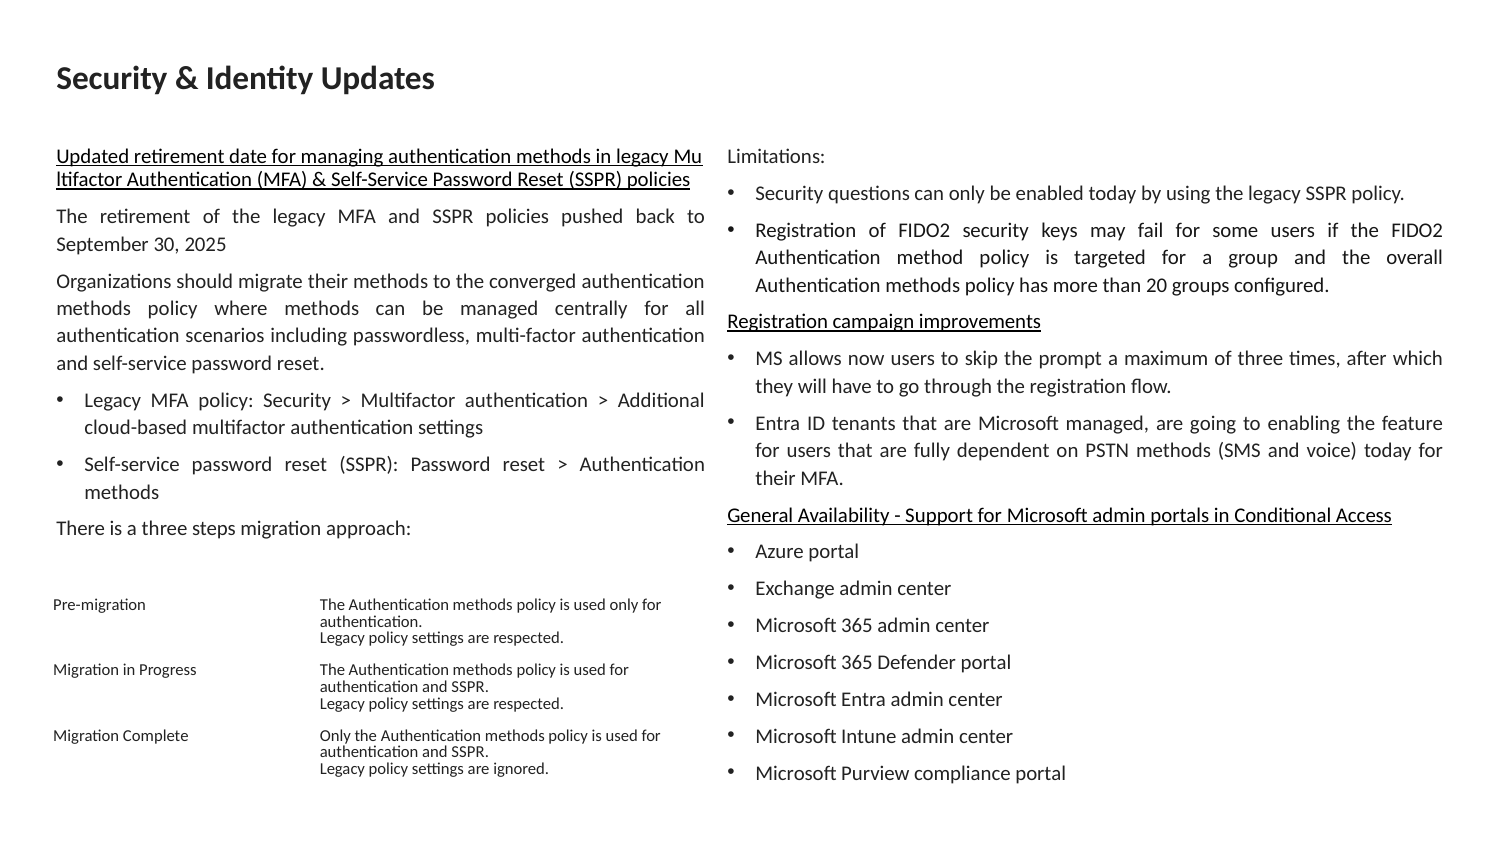

# Security & Identity Updates
Updated retirement date for managing authentication methods in legacy Multifactor Authentication (MFA) & Self-Service Password Reset (SSPR) policies
The retirement of the legacy MFA and SSPR policies pushed back to September 30, 2025
Organizations should migrate their methods to the converged authentication methods policy where methods can be managed centrally for all authentication scenarios including passwordless, multi-factor authentication and self-service password reset.
Legacy MFA policy: Security > Multifactor authentication > Additional cloud-based multifactor authentication settings
Self-service password reset (SSPR): Password reset > Authentication methods
There is a three steps migration approach:

Limitations:
Security questions can only be enabled today by using the legacy SSPR policy.
Registration of FIDO2 security keys may fail for some users if the FIDO2 Authentication method policy is targeted for a group and the overall Authentication methods policy has more than 20 groups configured.
Registration campaign improvements
MS allows now users to skip the prompt a maximum of three times, after which they will have to go through the registration flow.
Entra ID tenants that are Microsoft managed, are going to enabling the feature for users that are fully dependent on PSTN methods (SMS and voice) today for their MFA.
General Availability - Support for Microsoft admin portals in Conditional Access
Azure portal
Exchange admin center
Microsoft 365 admin center
Microsoft 365 Defender portal
Microsoft Entra admin center
Microsoft Intune admin center
Microsoft Purview compliance portal
| Pre-migration | The Authentication methods policy is used only for authentication. Legacy policy settings are respected. |
| --- | --- |
| Migration in Progress | The Authentication methods policy is used for authentication and SSPR. Legacy policy settings are respected. |
| Migration Complete | Only the Authentication methods policy is used for authentication and SSPR. Legacy policy settings are ignored. |